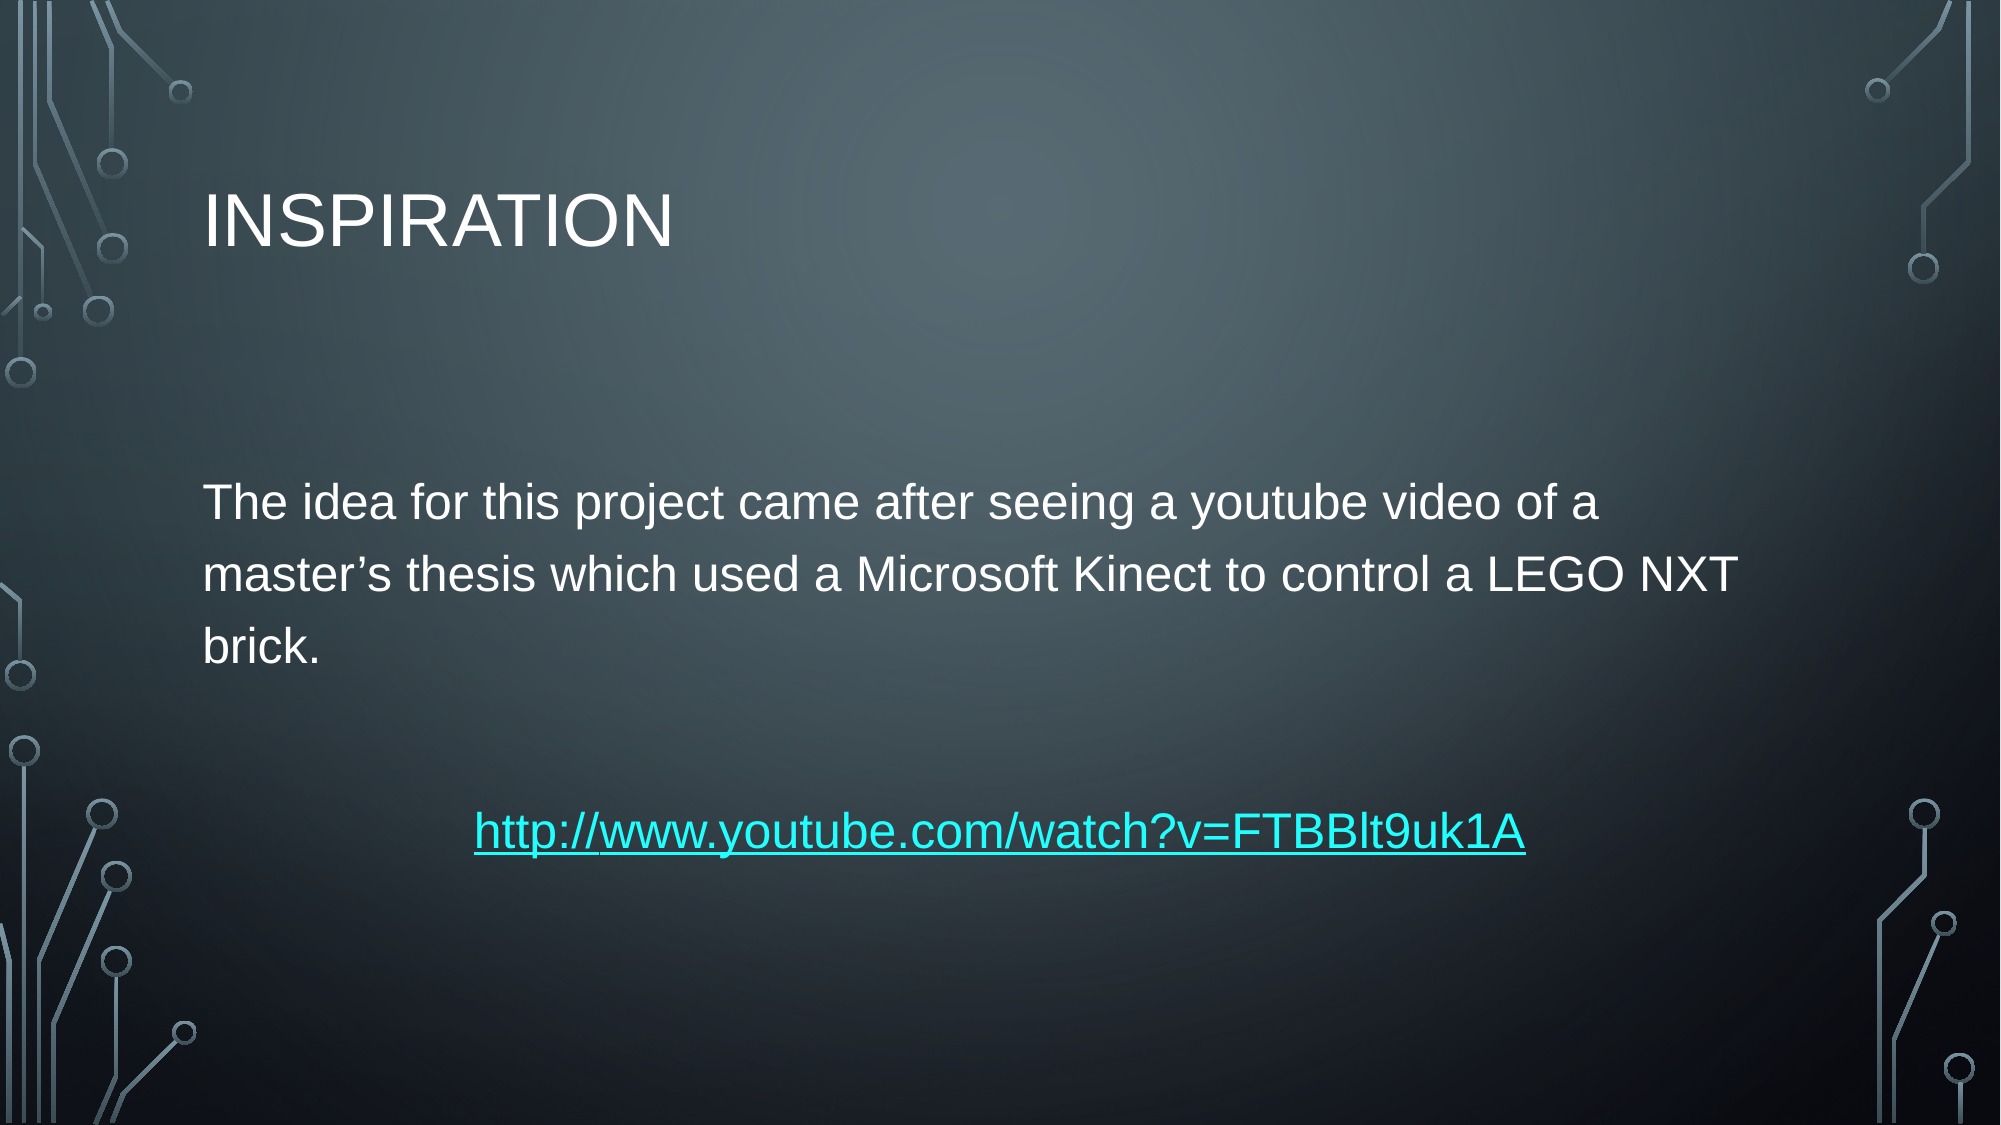

# Inspiration

The idea for this project came after seeing a youtube video of a master’s thesis which used a Microsoft Kinect to control a LEGO NXT brick.

http://www.youtube.com/watch?v=FTBBlt9uk1A